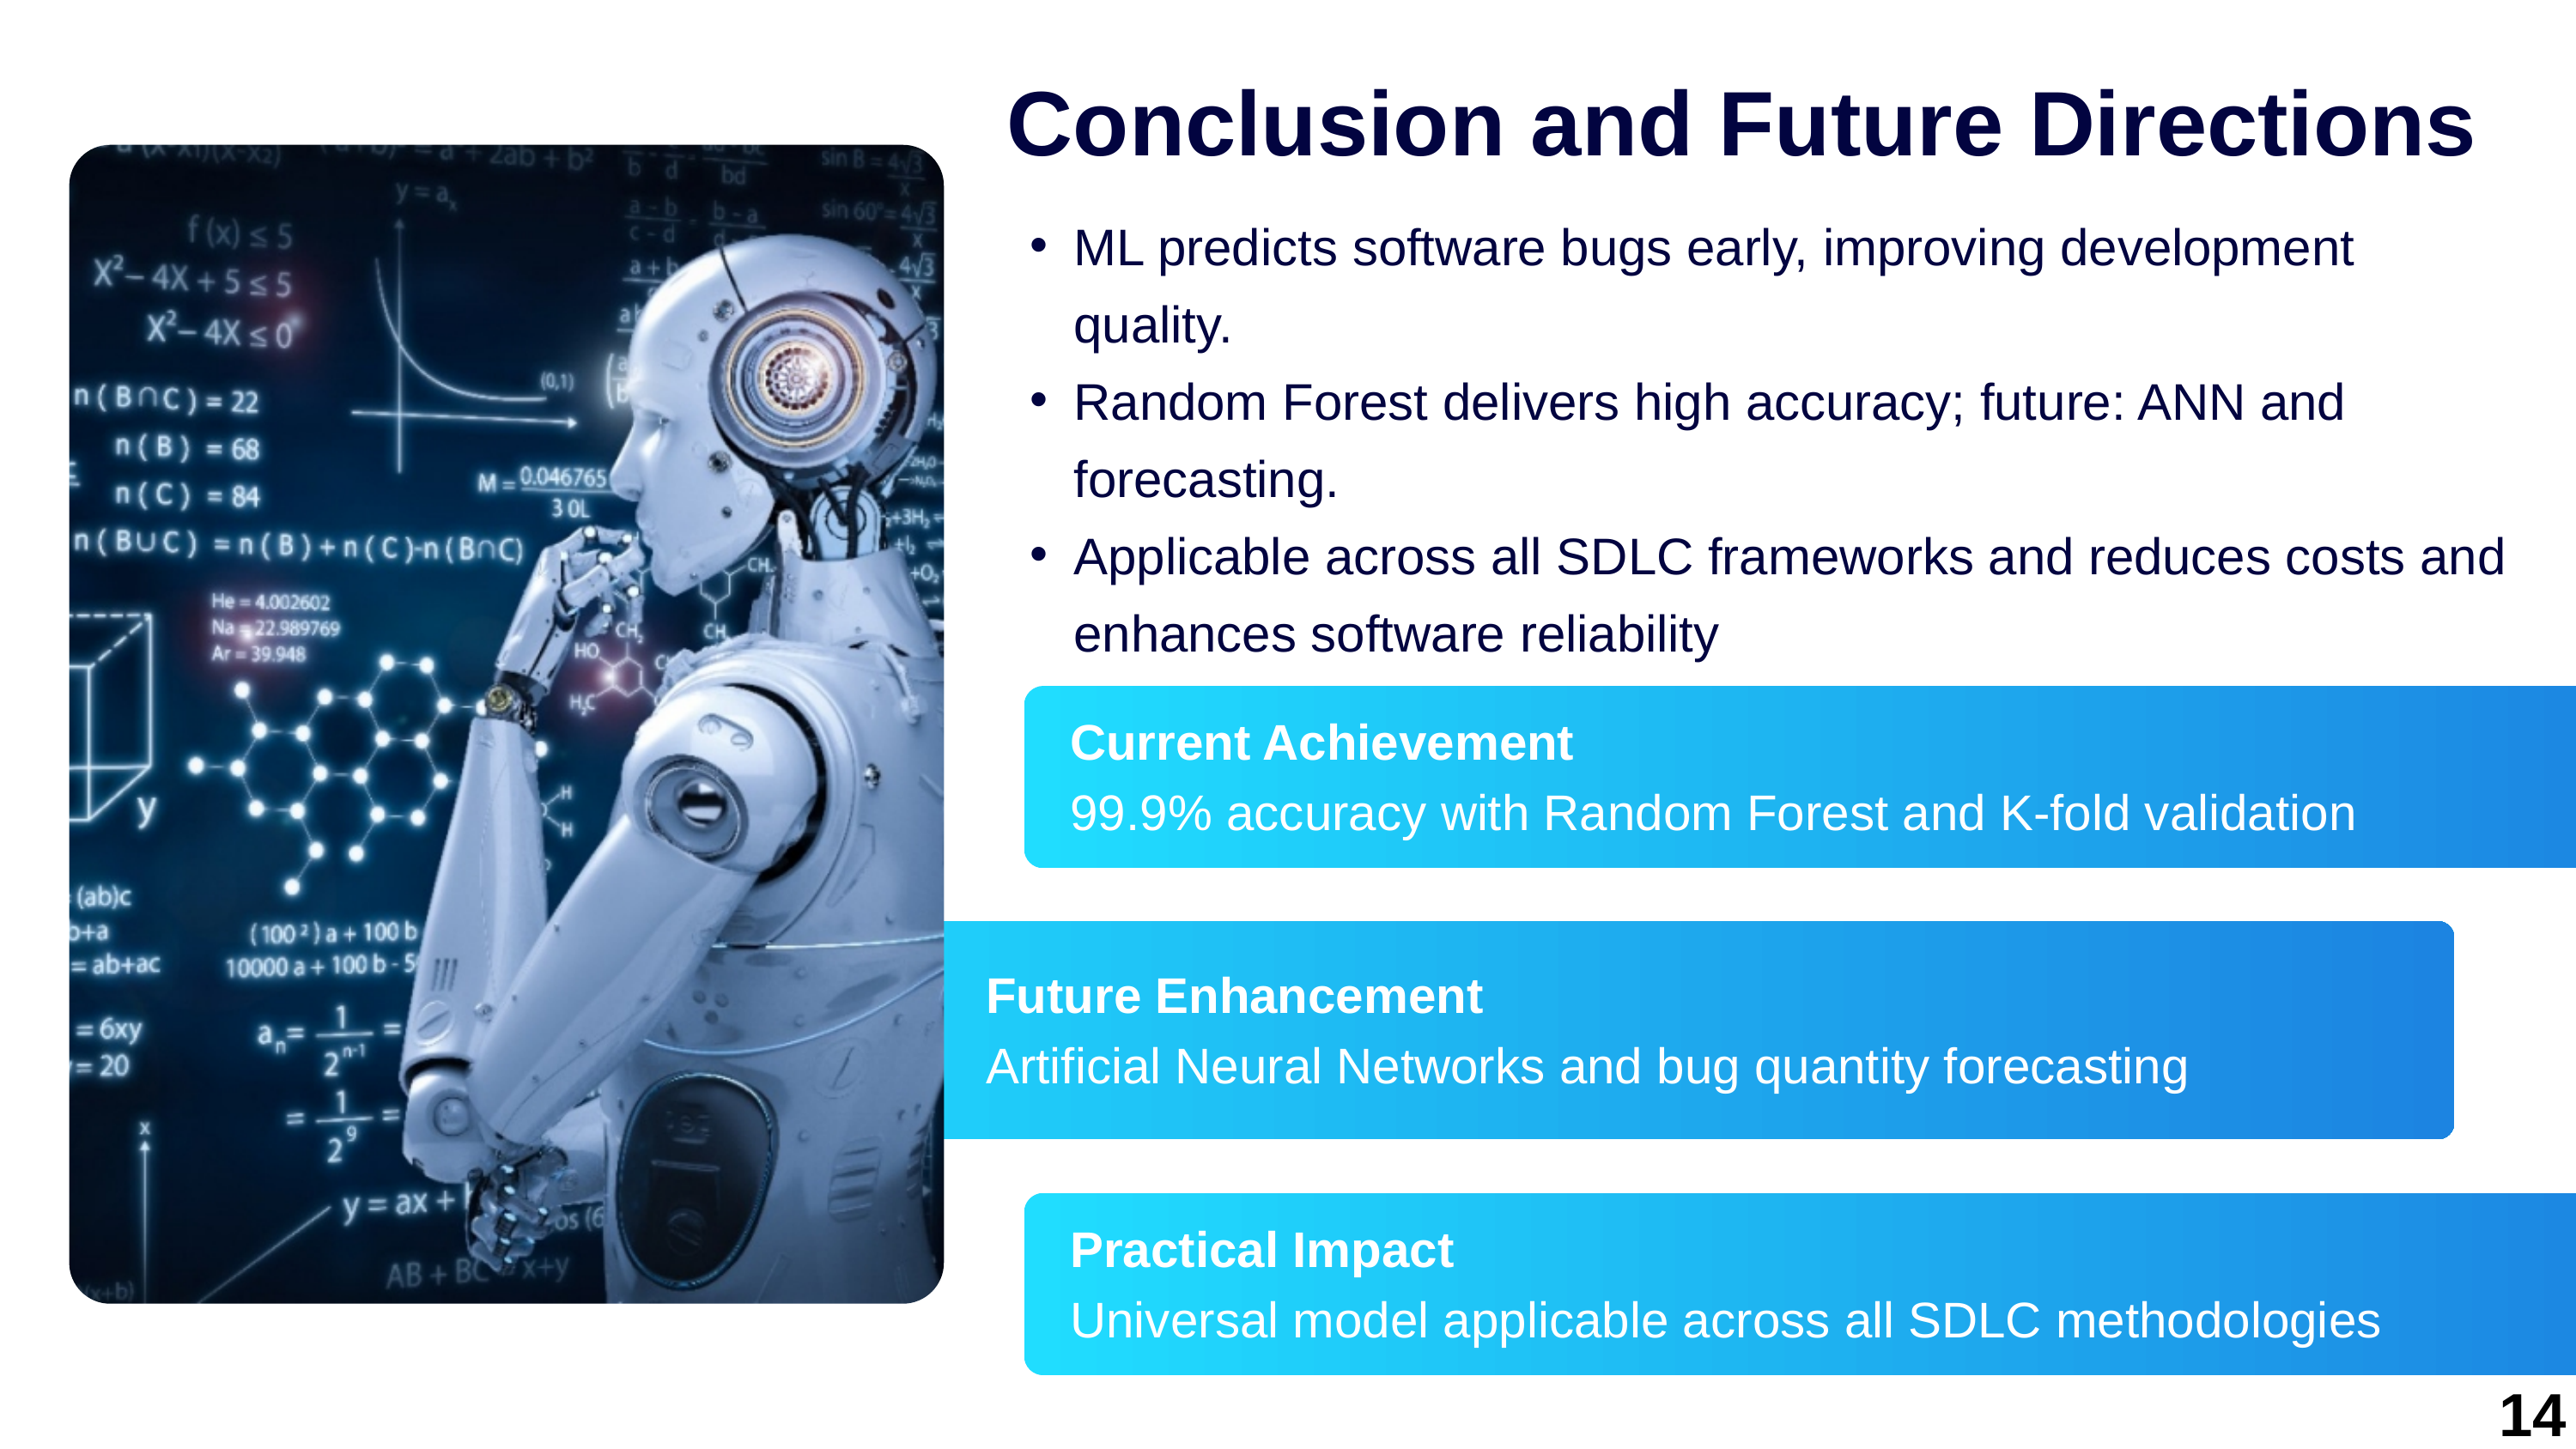

Conclusion and Future Directions

ML predicts software bugs early, improving development quality.
Random Forest delivers high accuracy; future: ANN and forecasting.
Applicable across all SDLC frameworks and reduces costs and enhances software reliability

Current Achievement
99.9% accuracy with Random Forest and K-fold validation

Future Enhancement
Artificial Neural Networks and bug quantity forecasting

Practical Impact
Universal model applicable across all SDLC methodologies
14